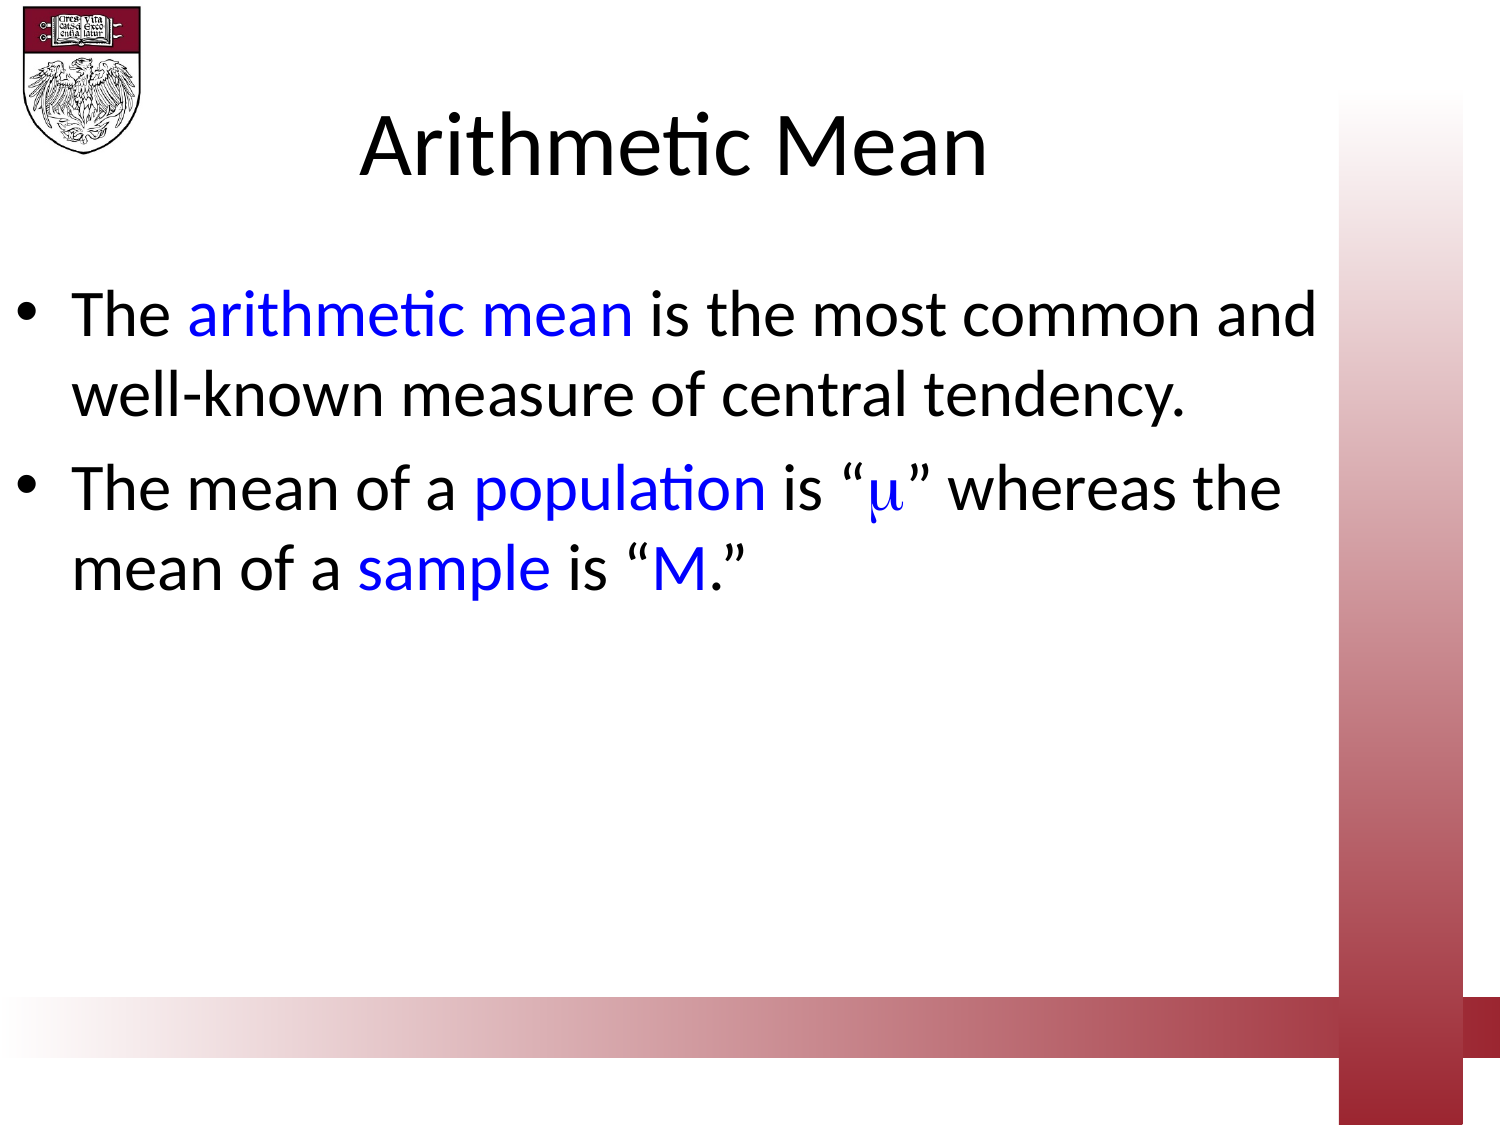

Arithmetic Mean
The arithmetic mean is the most common and well-known measure of central tendency.
The mean of a population is “μ” whereas the mean of a sample is “M.”